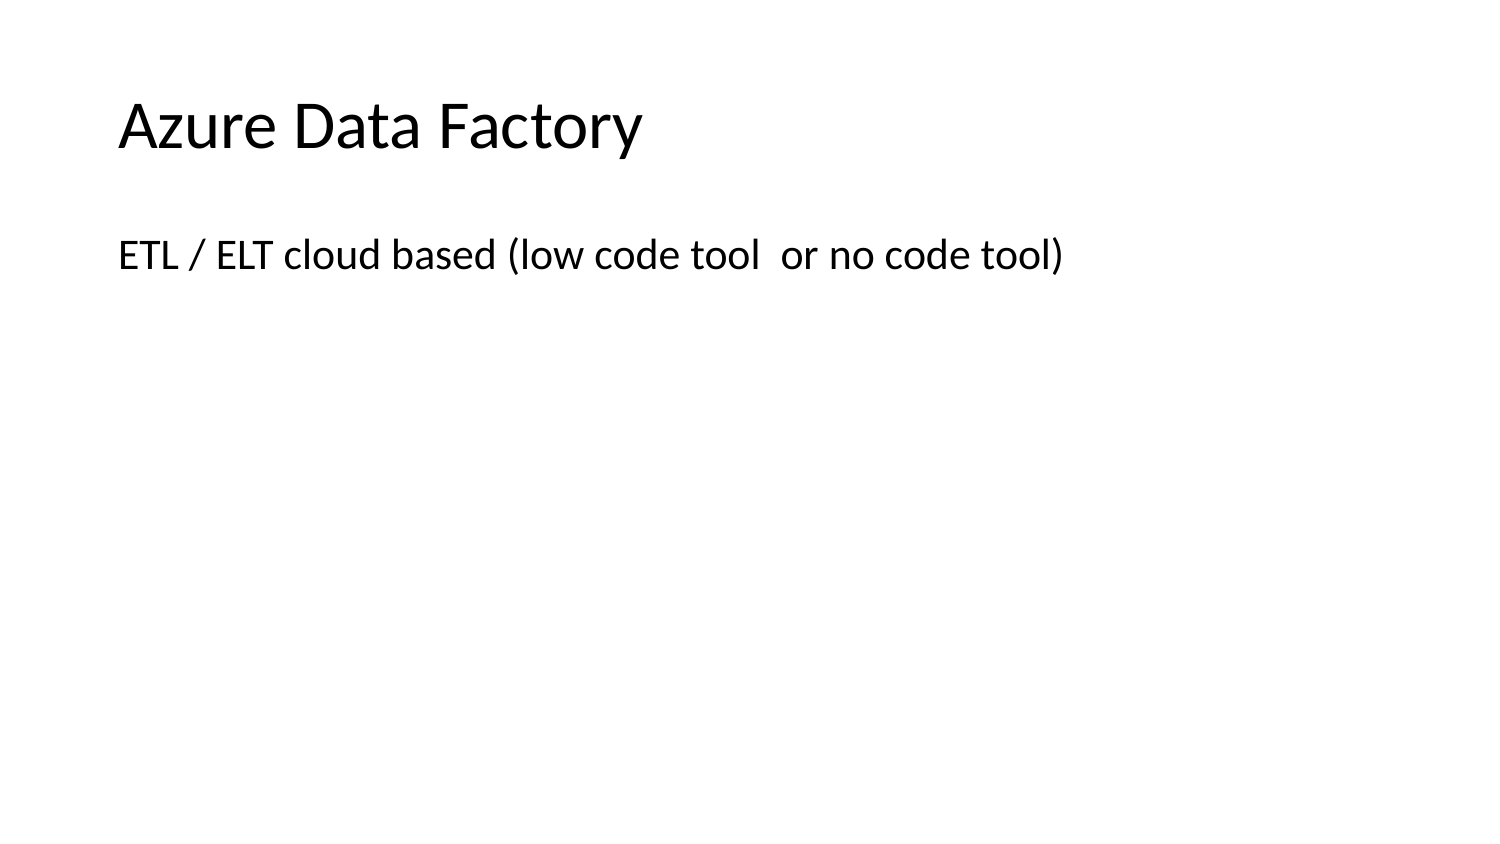

# Azure Data Factory
ETL / ELT cloud based (low code tool  or no code tool)